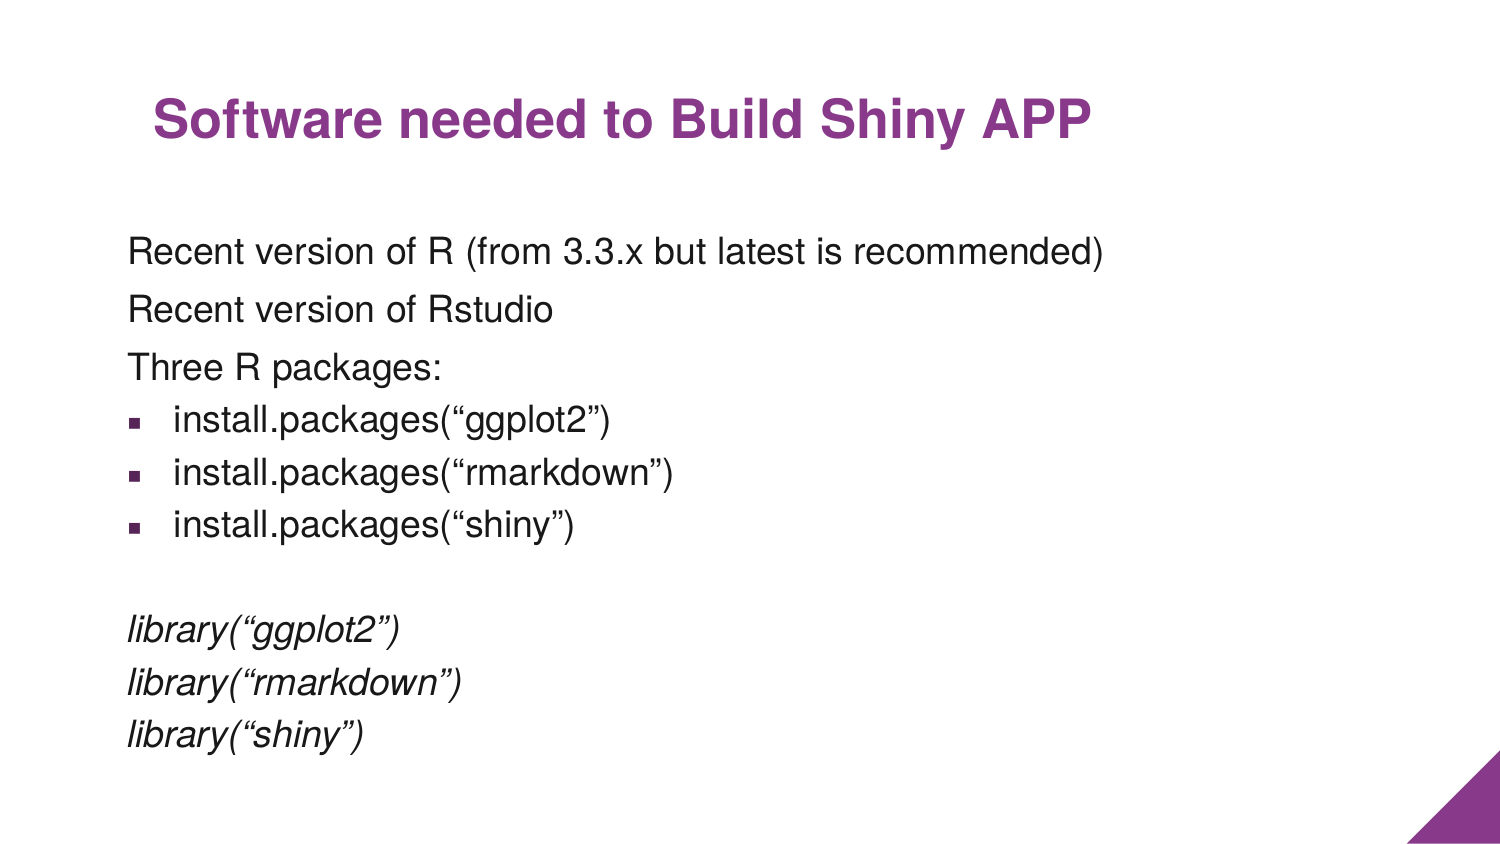

# Software needed to Build Shiny APP
Recent version of R (from 3.3.x but latest is recommended)
Recent version of Rstudio
Three R packages:
install.packages(“ggplot2”)
install.packages(“rmarkdown”)
install.packages(“shiny”)

library(“ggplot2”)
library(“rmarkdown”)
library(“shiny”)